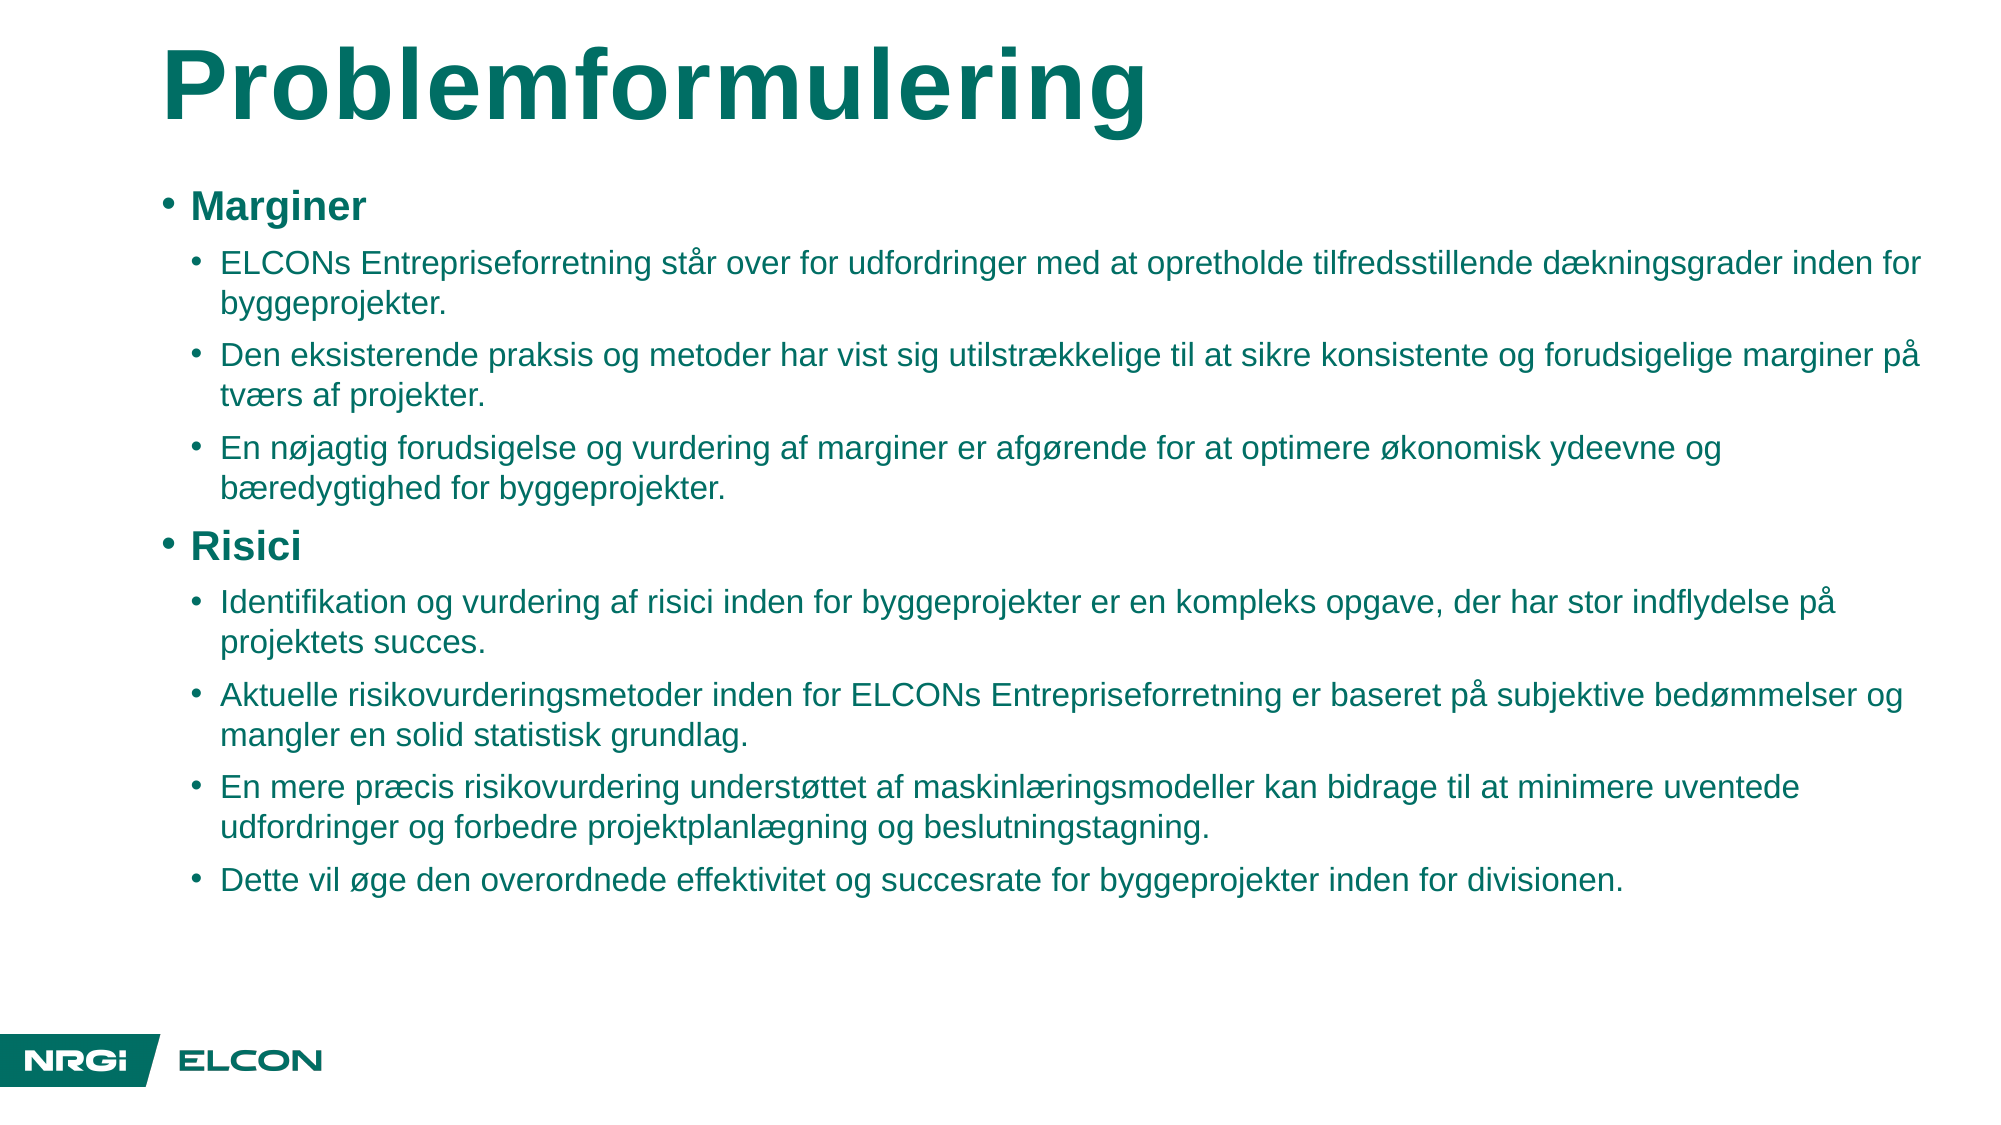

# Problemformulering
Marginer
ELCONs Entrepriseforretning står over for udfordringer med at opretholde tilfredsstillende dækningsgrader inden for byggeprojekter.
Den eksisterende praksis og metoder har vist sig utilstrækkelige til at sikre konsistente og forudsigelige marginer på tværs af projekter.
En nøjagtig forudsigelse og vurdering af marginer er afgørende for at optimere økonomisk ydeevne og bæredygtighed for byggeprojekter.
Risici
Identifikation og vurdering af risici inden for byggeprojekter er en kompleks opgave, der har stor indflydelse på projektets succes.
Aktuelle risikovurderingsmetoder inden for ELCONs Entrepriseforretning er baseret på subjektive bedømmelser og mangler en solid statistisk grundlag.
En mere præcis risikovurdering understøttet af maskinlæringsmodeller kan bidrage til at minimere uventede udfordringer og forbedre projektplanlægning og beslutningstagning.
Dette vil øge den overordnede effektivitet og succesrate for byggeprojekter inden for divisionen.